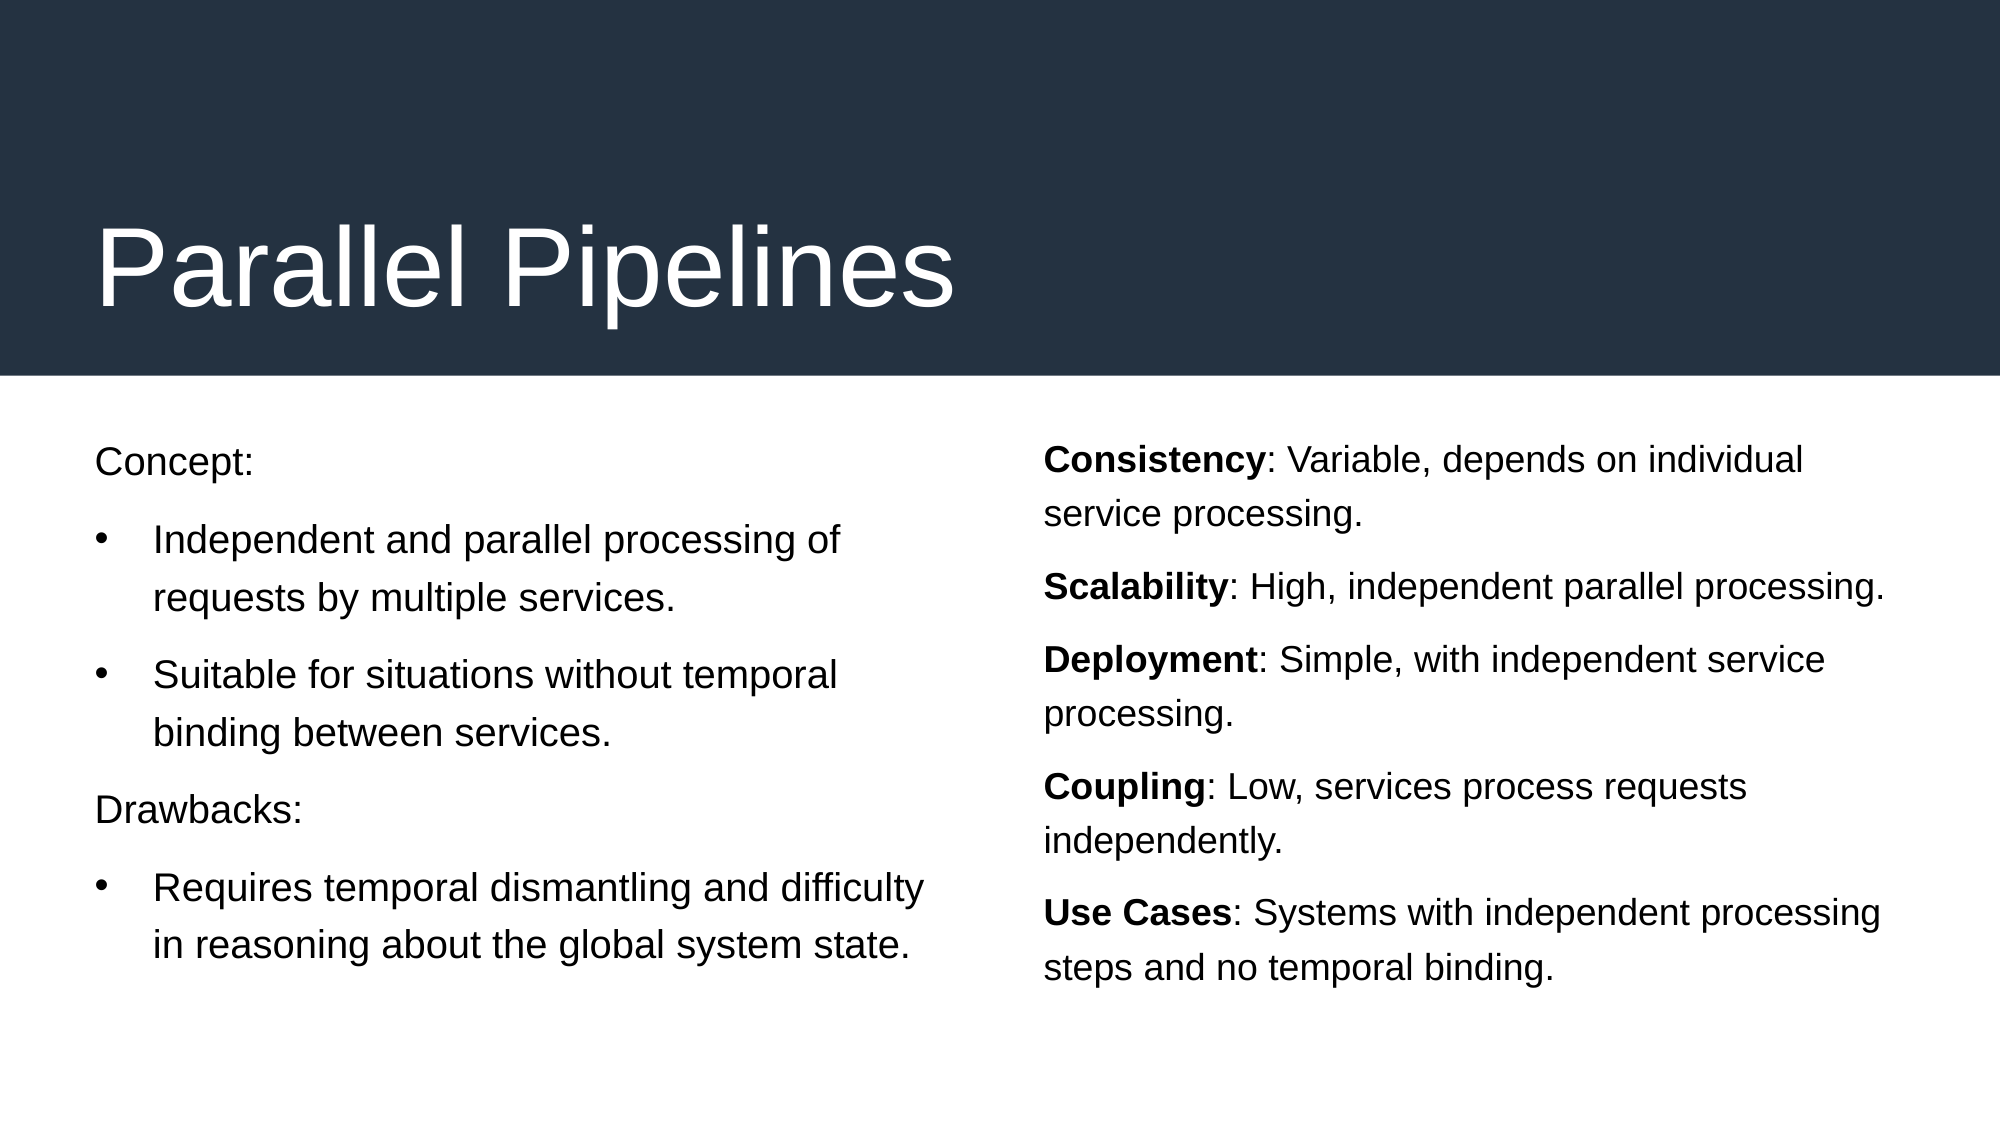

# Parallel Pipelines
Concept:
Independent and parallel processing of requests by multiple services.
Suitable for situations without temporal binding between services.
Drawbacks:
Requires temporal dismantling and difficulty in reasoning about the global system state.
Consistency: Variable, depends on individual service processing.
Scalability: High, independent parallel processing.
Deployment: Simple, with independent service processing.
Coupling: Low, services process requests independently.
Use Cases: Systems with independent processing steps and no temporal binding.